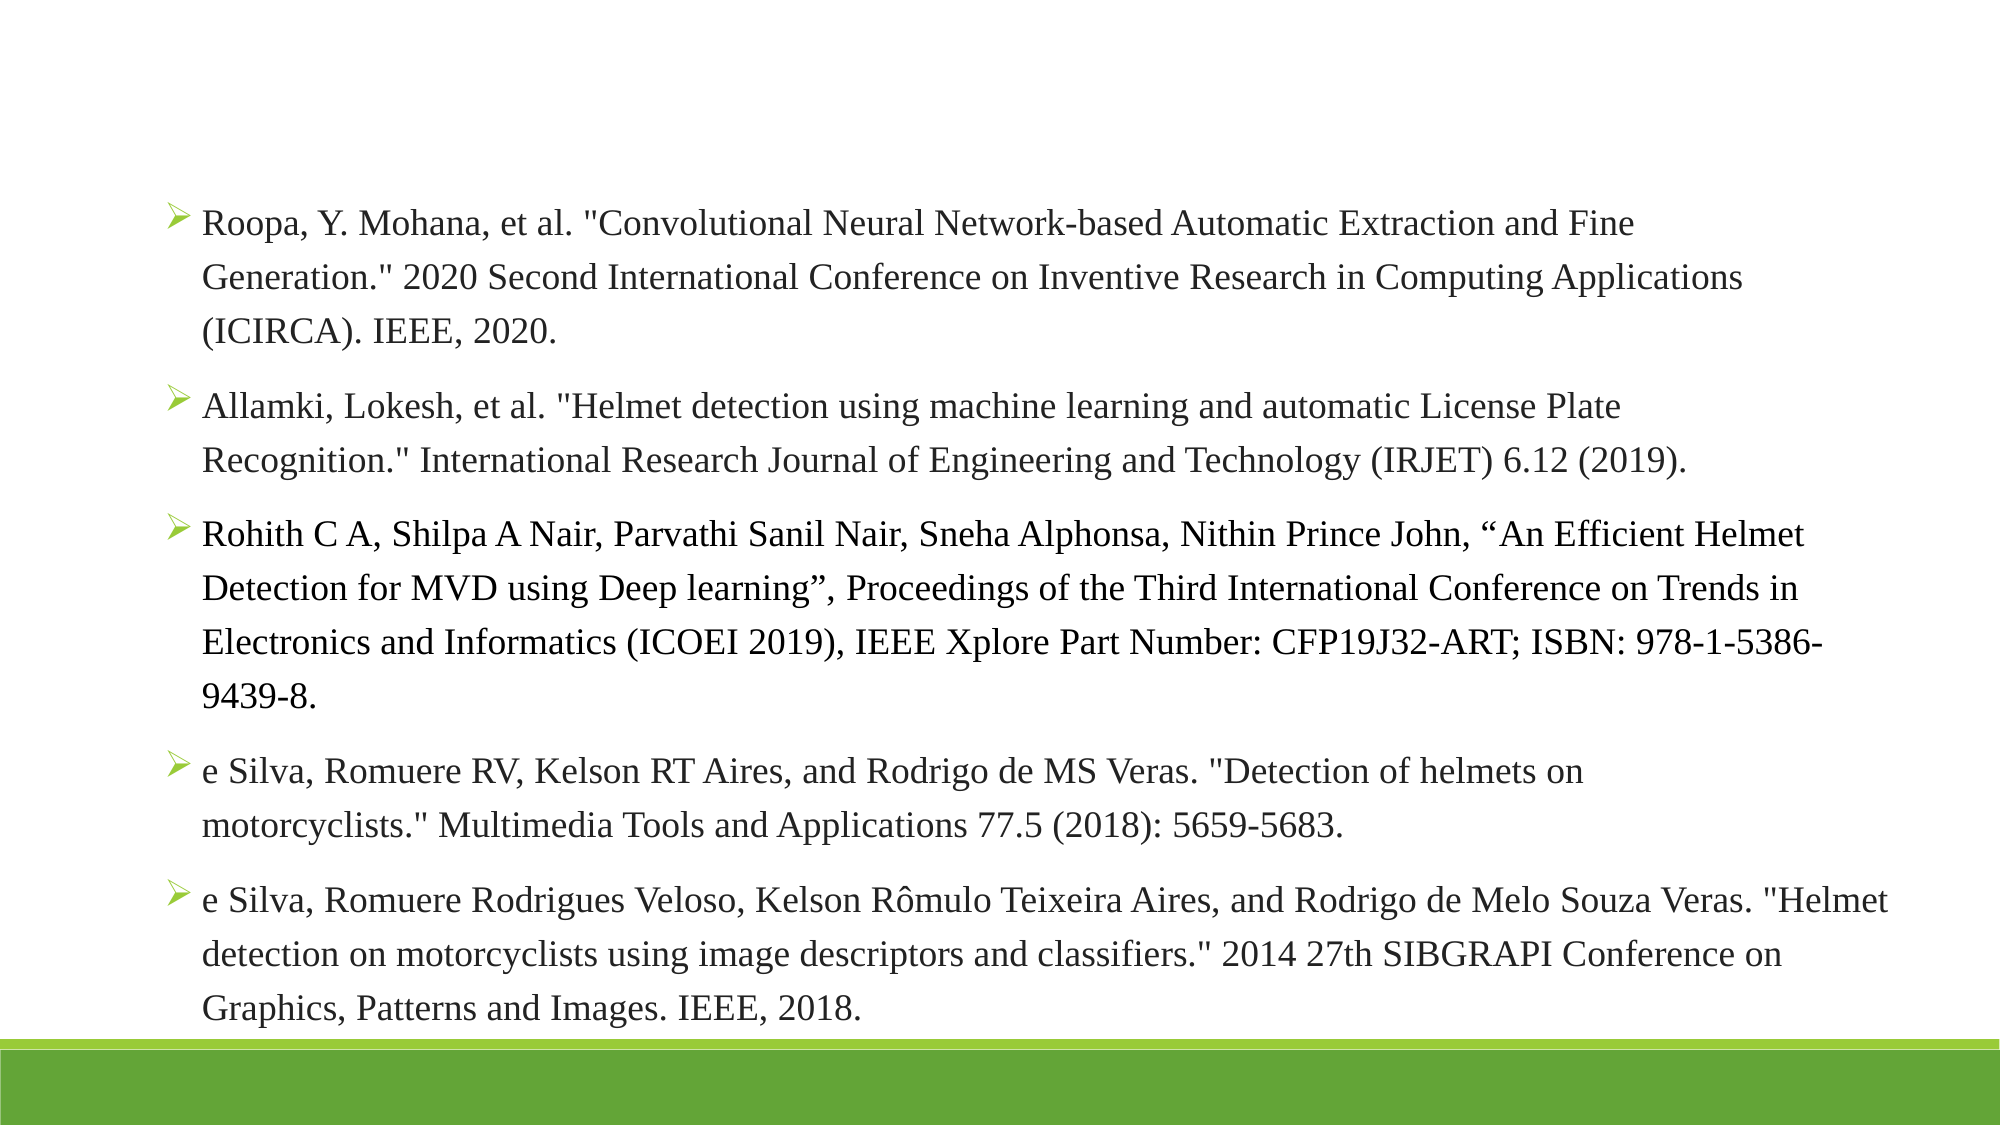

Roopa, Y. Mohana, et al. "Convolutional Neural Network-based Automatic Extraction and Fine Generation." 2020 Second International Conference on Inventive Research in Computing Applications (ICIRCA). IEEE, 2020.
Allamki, Lokesh, et al. "Helmet detection using machine learning and automatic License Plate Recognition." International Research Journal of Engineering and Technology (IRJET) 6.12 (2019).
Rohith C A, Shilpa A Nair, Parvathi Sanil Nair, Sneha Alphonsa, Nithin Prince John, “An Efficient Helmet Detection for MVD using Deep learning”, Proceedings of the Third International Conference on Trends in Electronics and Informatics (ICOEI 2019), IEEE Xplore Part Number: CFP19J32-ART; ISBN: 978-1-5386-9439-8.
e Silva, Romuere RV, Kelson RT Aires, and Rodrigo de MS Veras. "Detection of helmets on motorcyclists." Multimedia Tools and Applications 77.5 (2018): 5659-5683.
e Silva, Romuere Rodrigues Veloso, Kelson Rômulo Teixeira Aires, and Rodrigo de Melo Souza Veras. "Helmet detection on motorcyclists using image descriptors and classifiers." 2014 27th SIBGRAPI Conference on Graphics, Patterns and Images. IEEE, 2018.